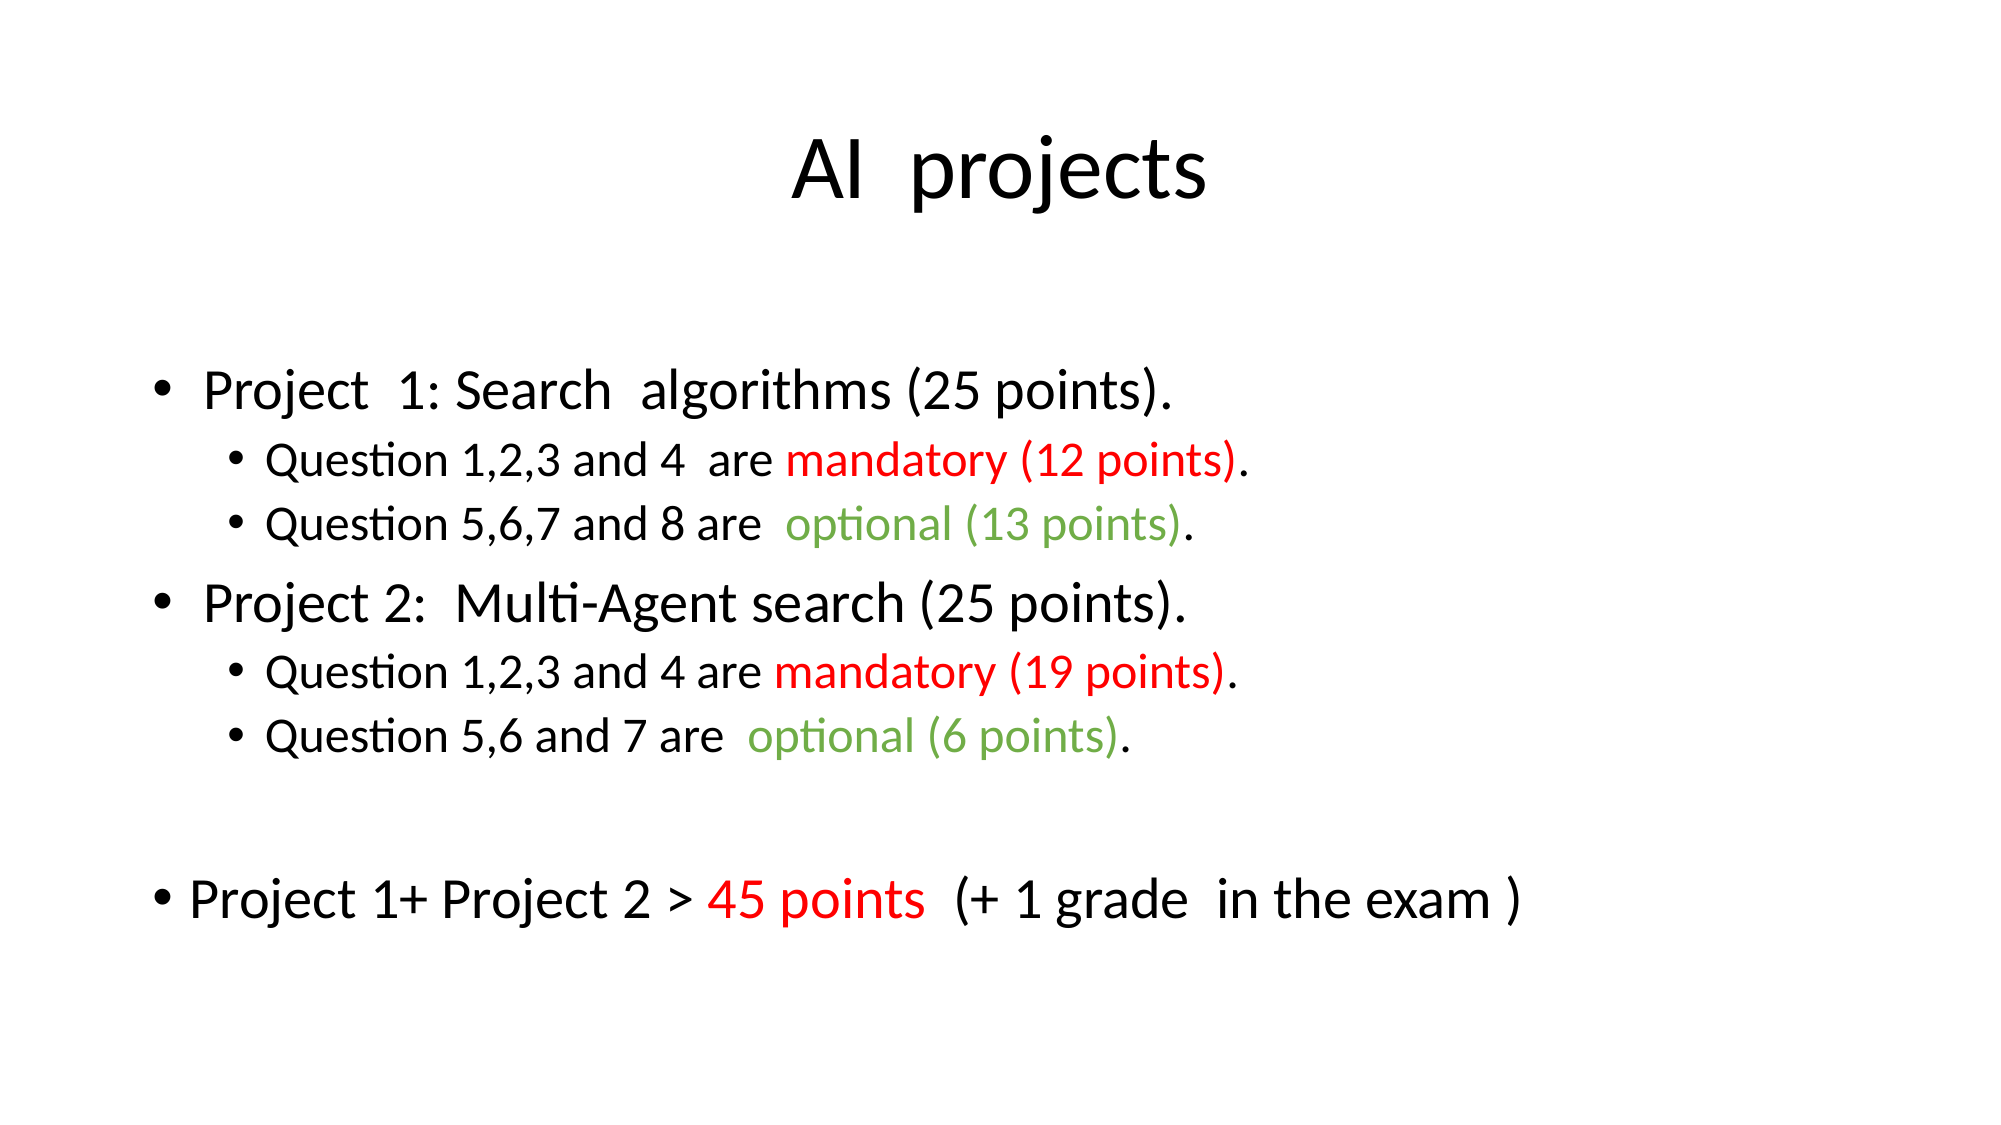

# AI  projects
 Project  1: Search  algorithms (25 points).
Question 1,2,3 and 4  are mandatory (12 points).
Question 5,6,7 and 8 are  optional (13 points).
 Project 2:  Multi-Agent search (25 points).
Question 1,2,3 and 4 are mandatory (19 points).
Question 5,6 and 7 are  optional (6 points).

Project 1+ Project 2 > 45 points  (+ 1 grade  in the exam )